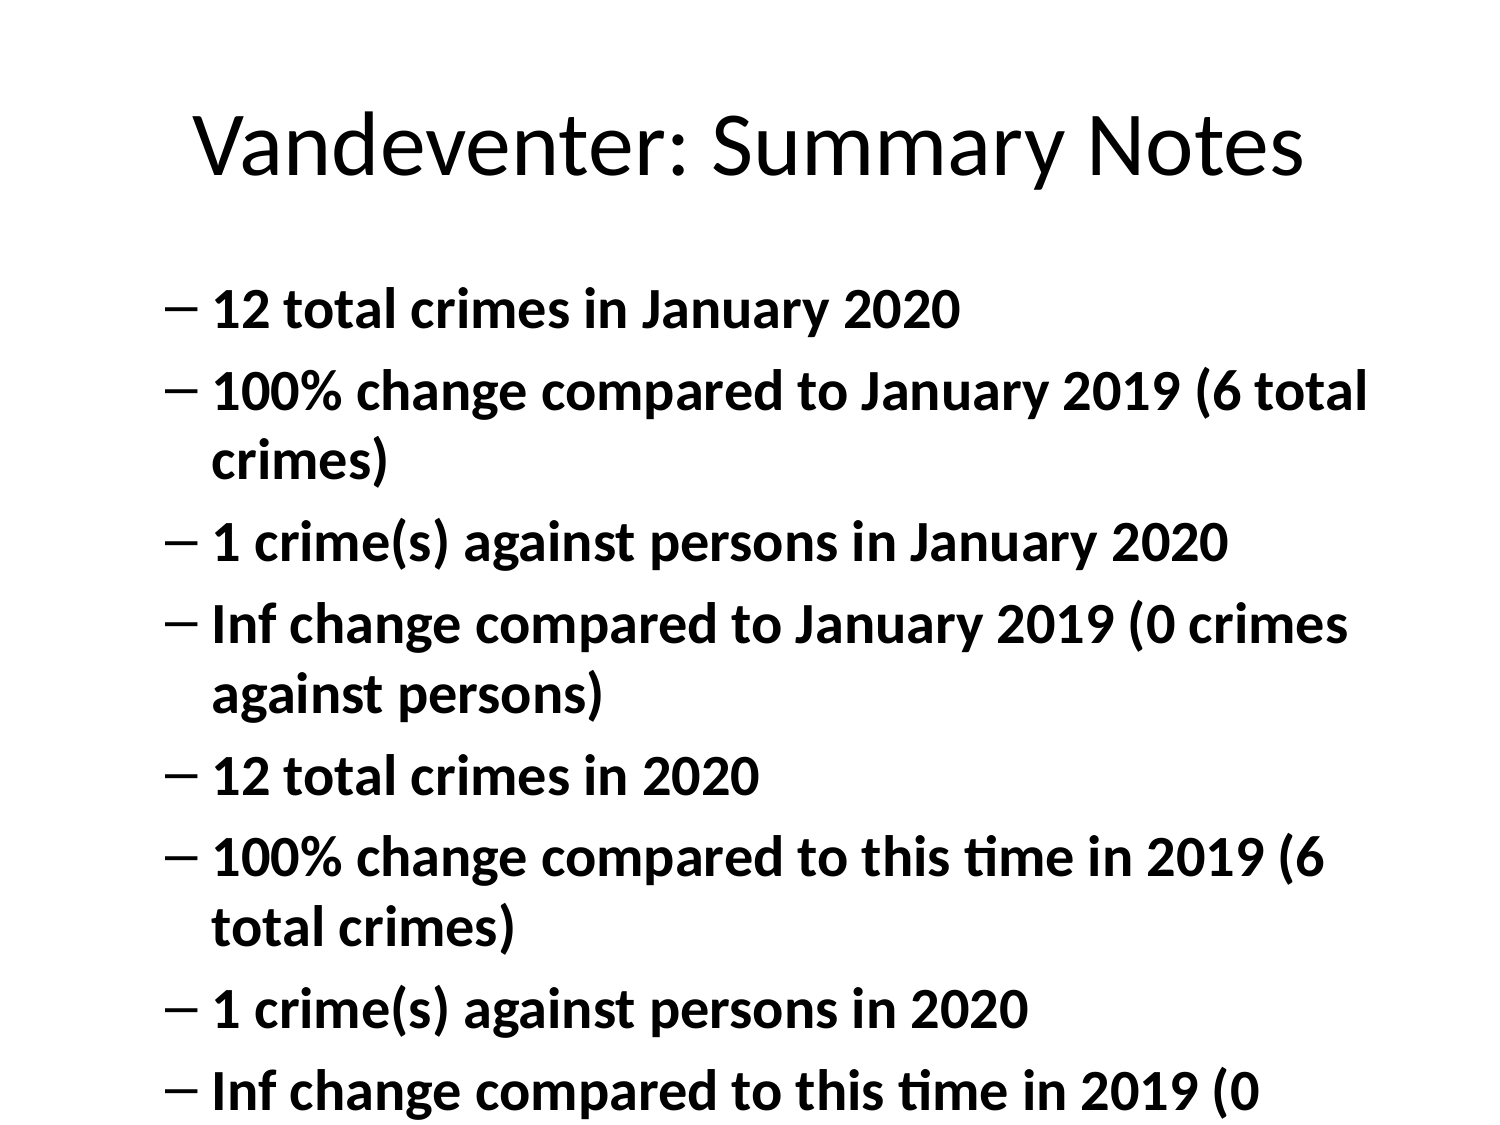

# Vandeventer: Summary Notes
12 total crimes in January 2020
100% change compared to January 2019 (6 total crimes)
1 crime(s) against persons in January 2020
Inf change compared to January 2019 (0 crimes against persons)
12 total crimes in 2020
100% change compared to this time in 2019 (6 total crimes)
1 crime(s) against persons in 2020
Inf change compared to this time in 2019 (0 crimes against persons)